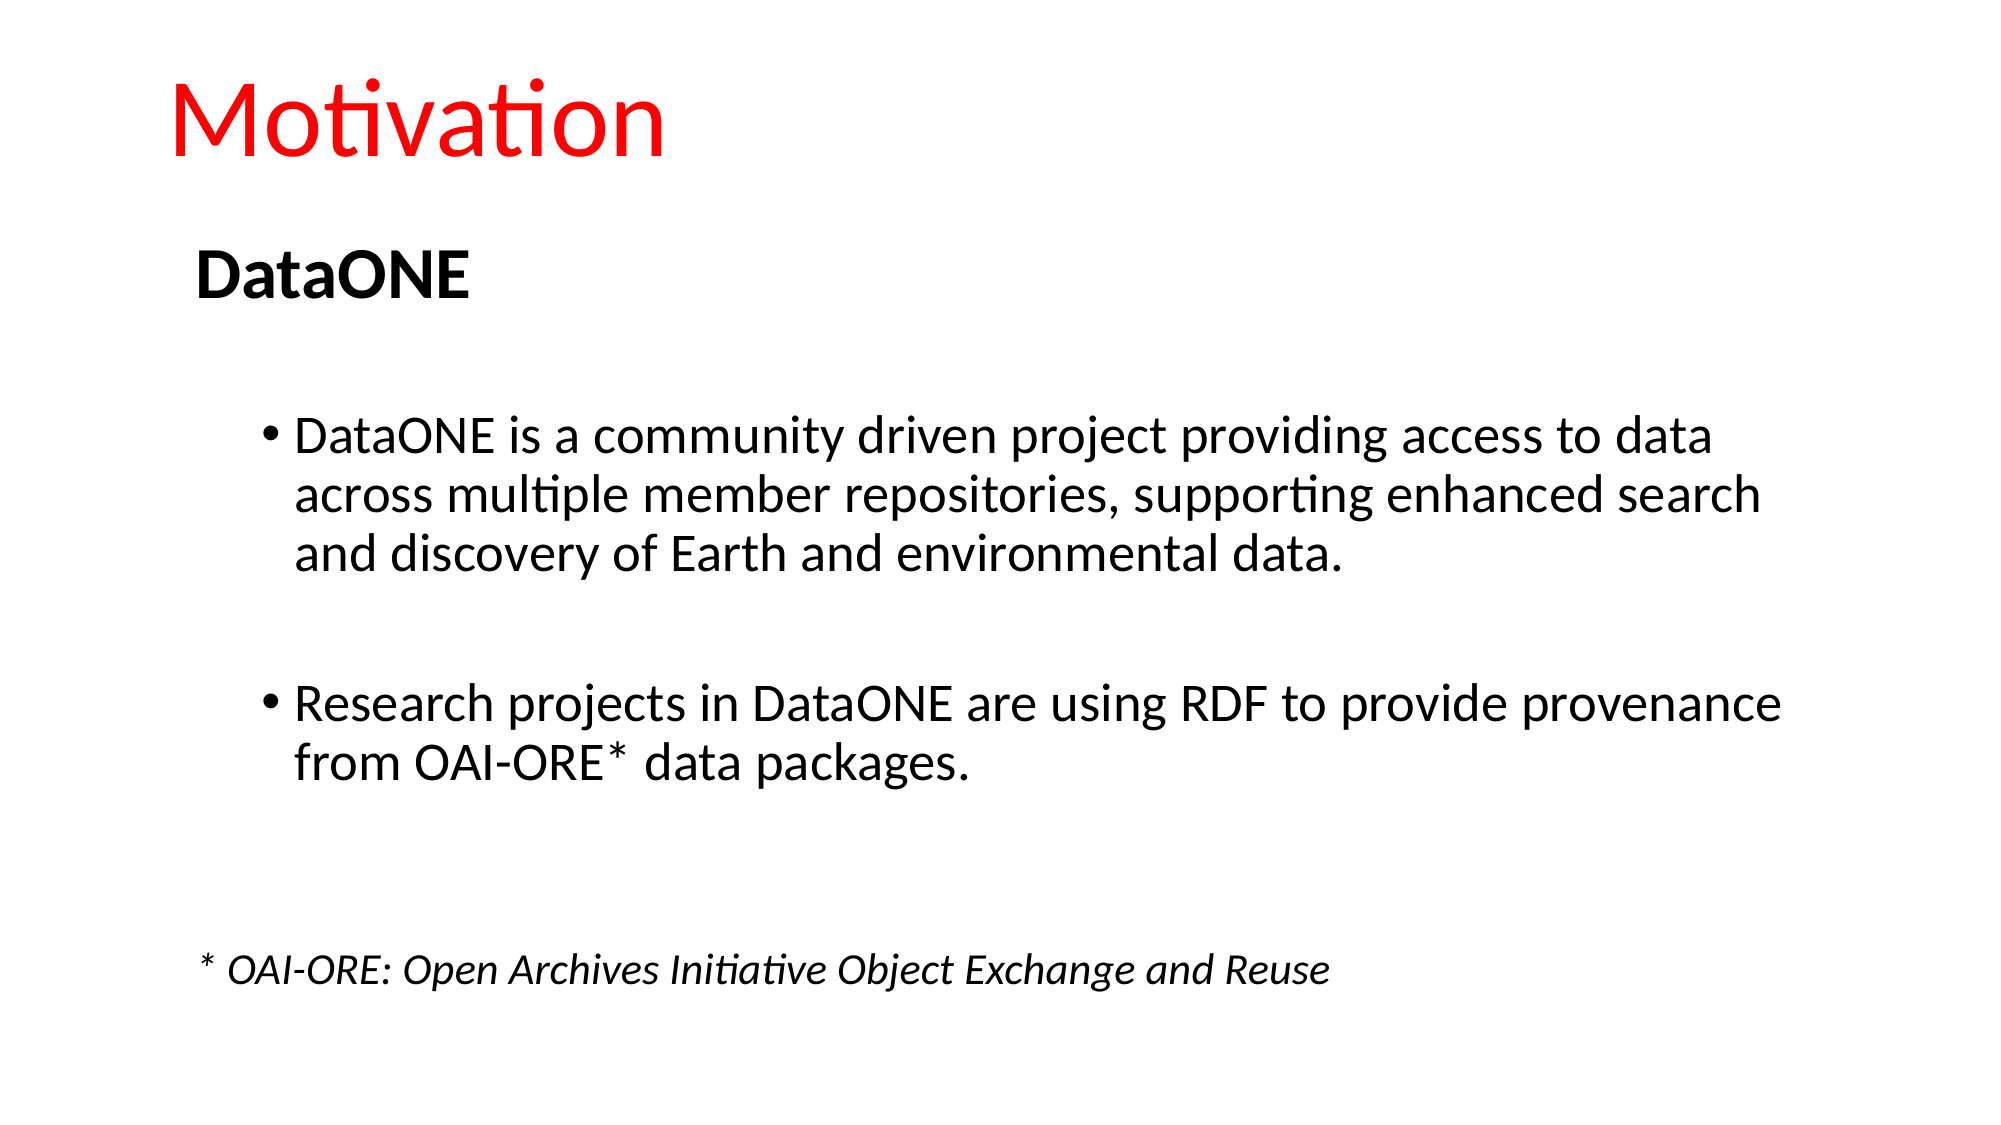

# Motivation
DataONE

DataONE is a community driven project providing access to data across multiple member repositories, supporting enhanced search and discovery of Earth and environmental data.

Research projects in DataONE are using RDF to provide provenance from OAI-ORE* data packages.

* OAI-ORE: Open Archives Initiative Object Exchange and Reuse